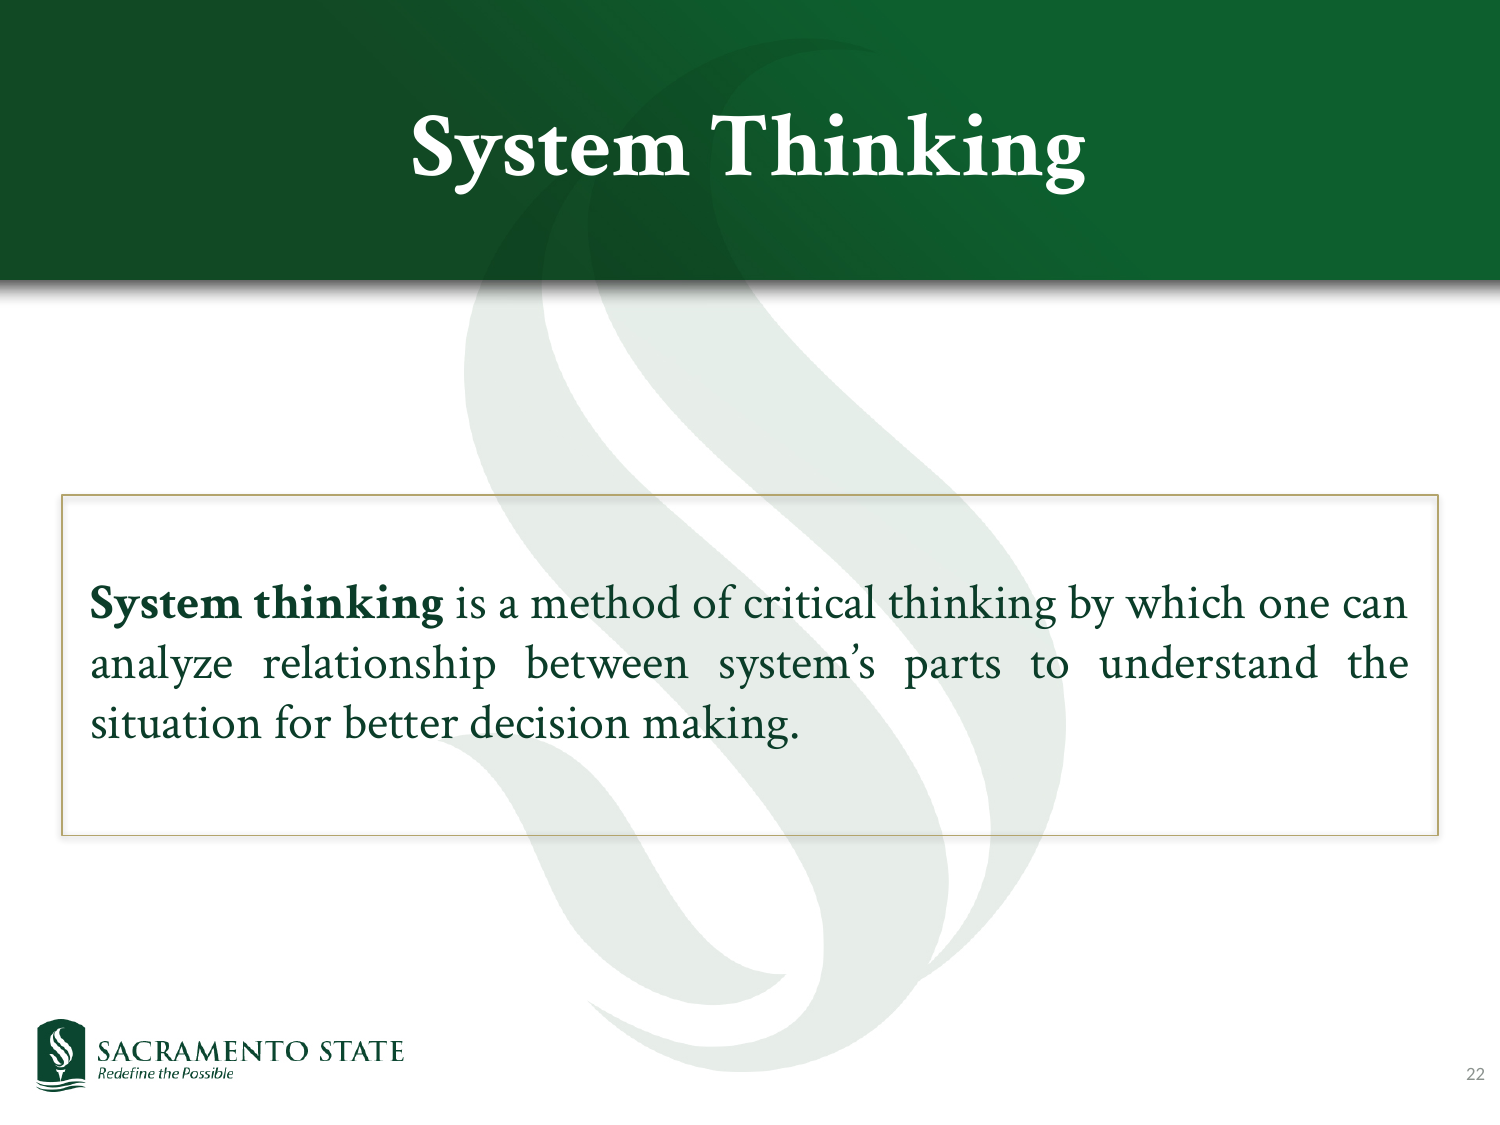

# System Thinking

System thinking is a method of critical thinking by which one can analyze relationship between system’s parts to understand the situation for better decision making.

22